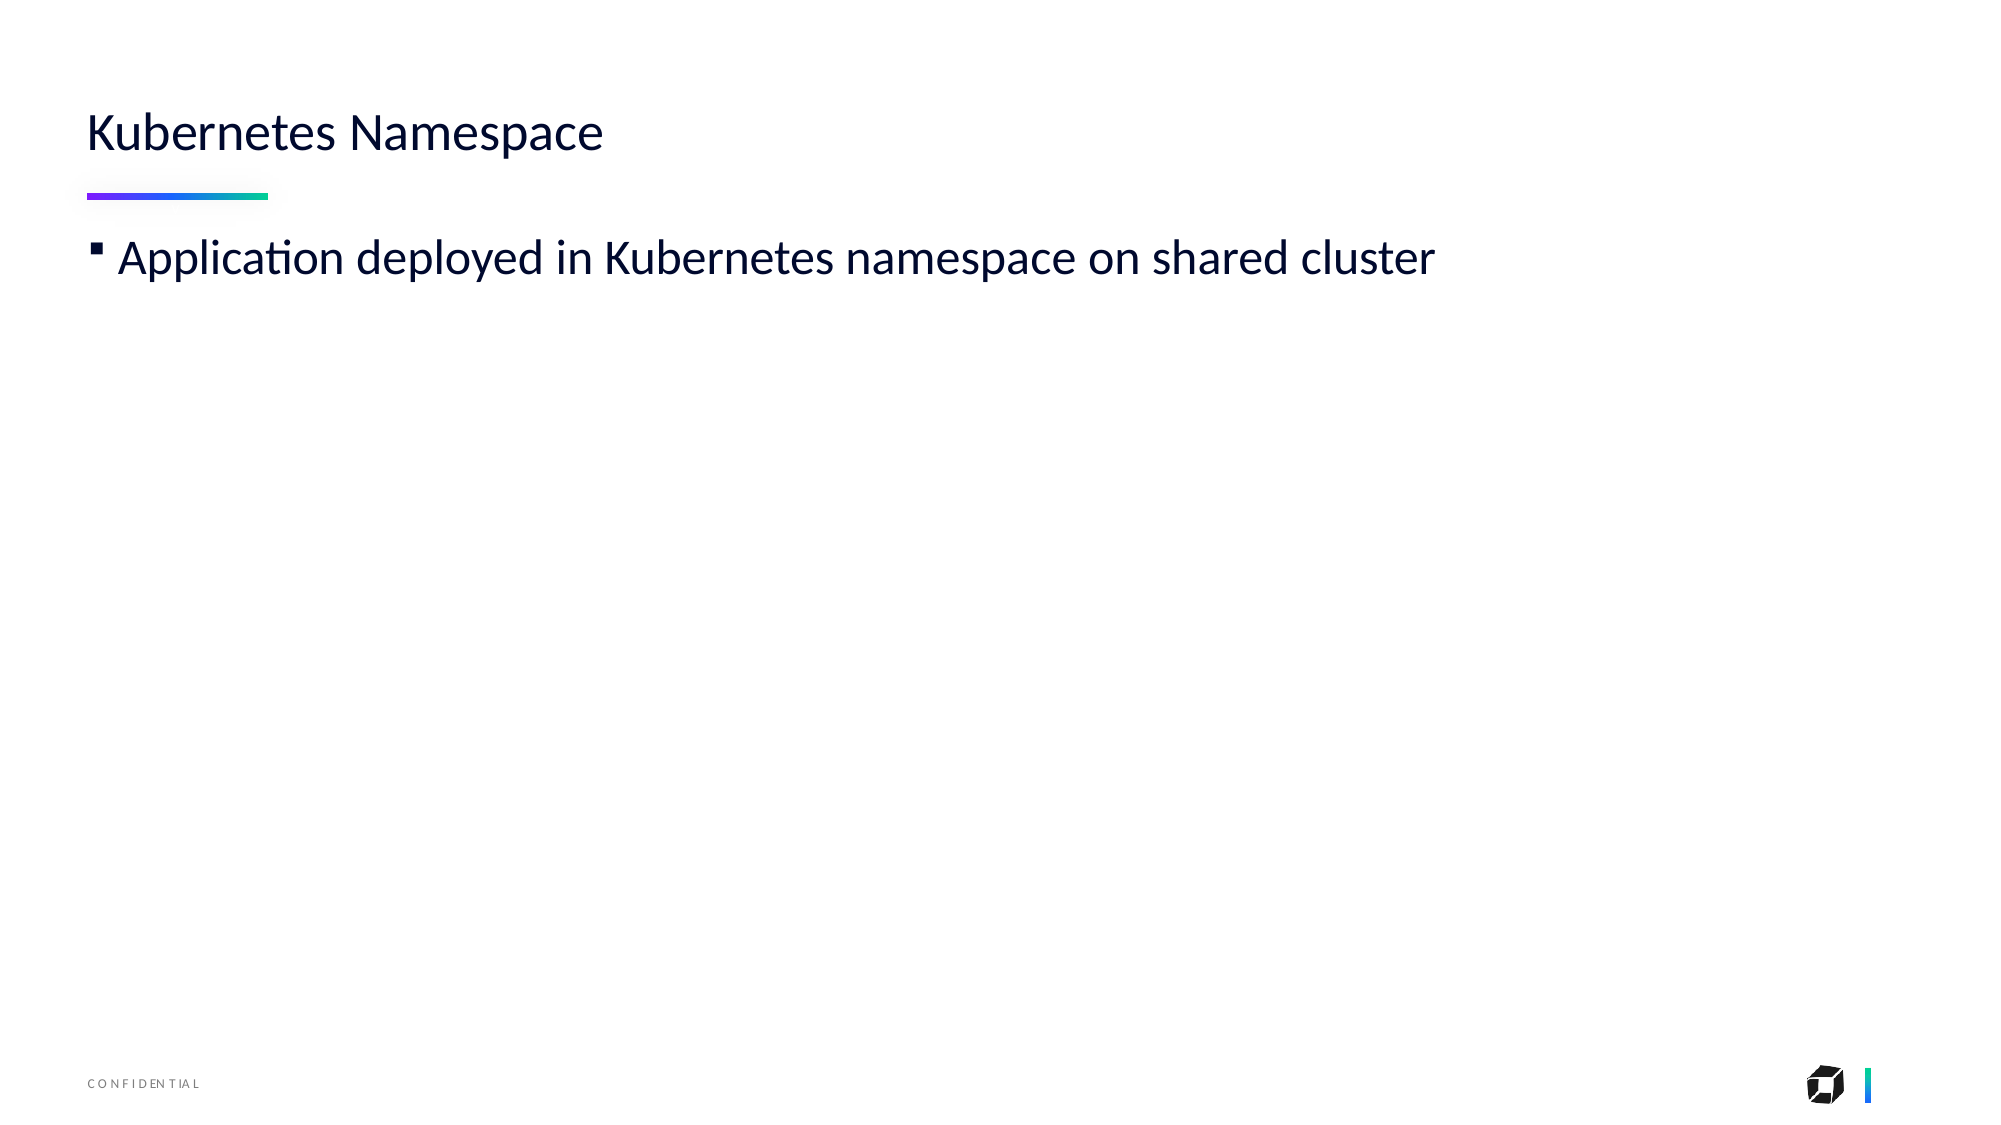

# Kubernetes Namespace
v
Application deployed in Kubernetes namespace on shared cluster
C O N F I D EN T IA L